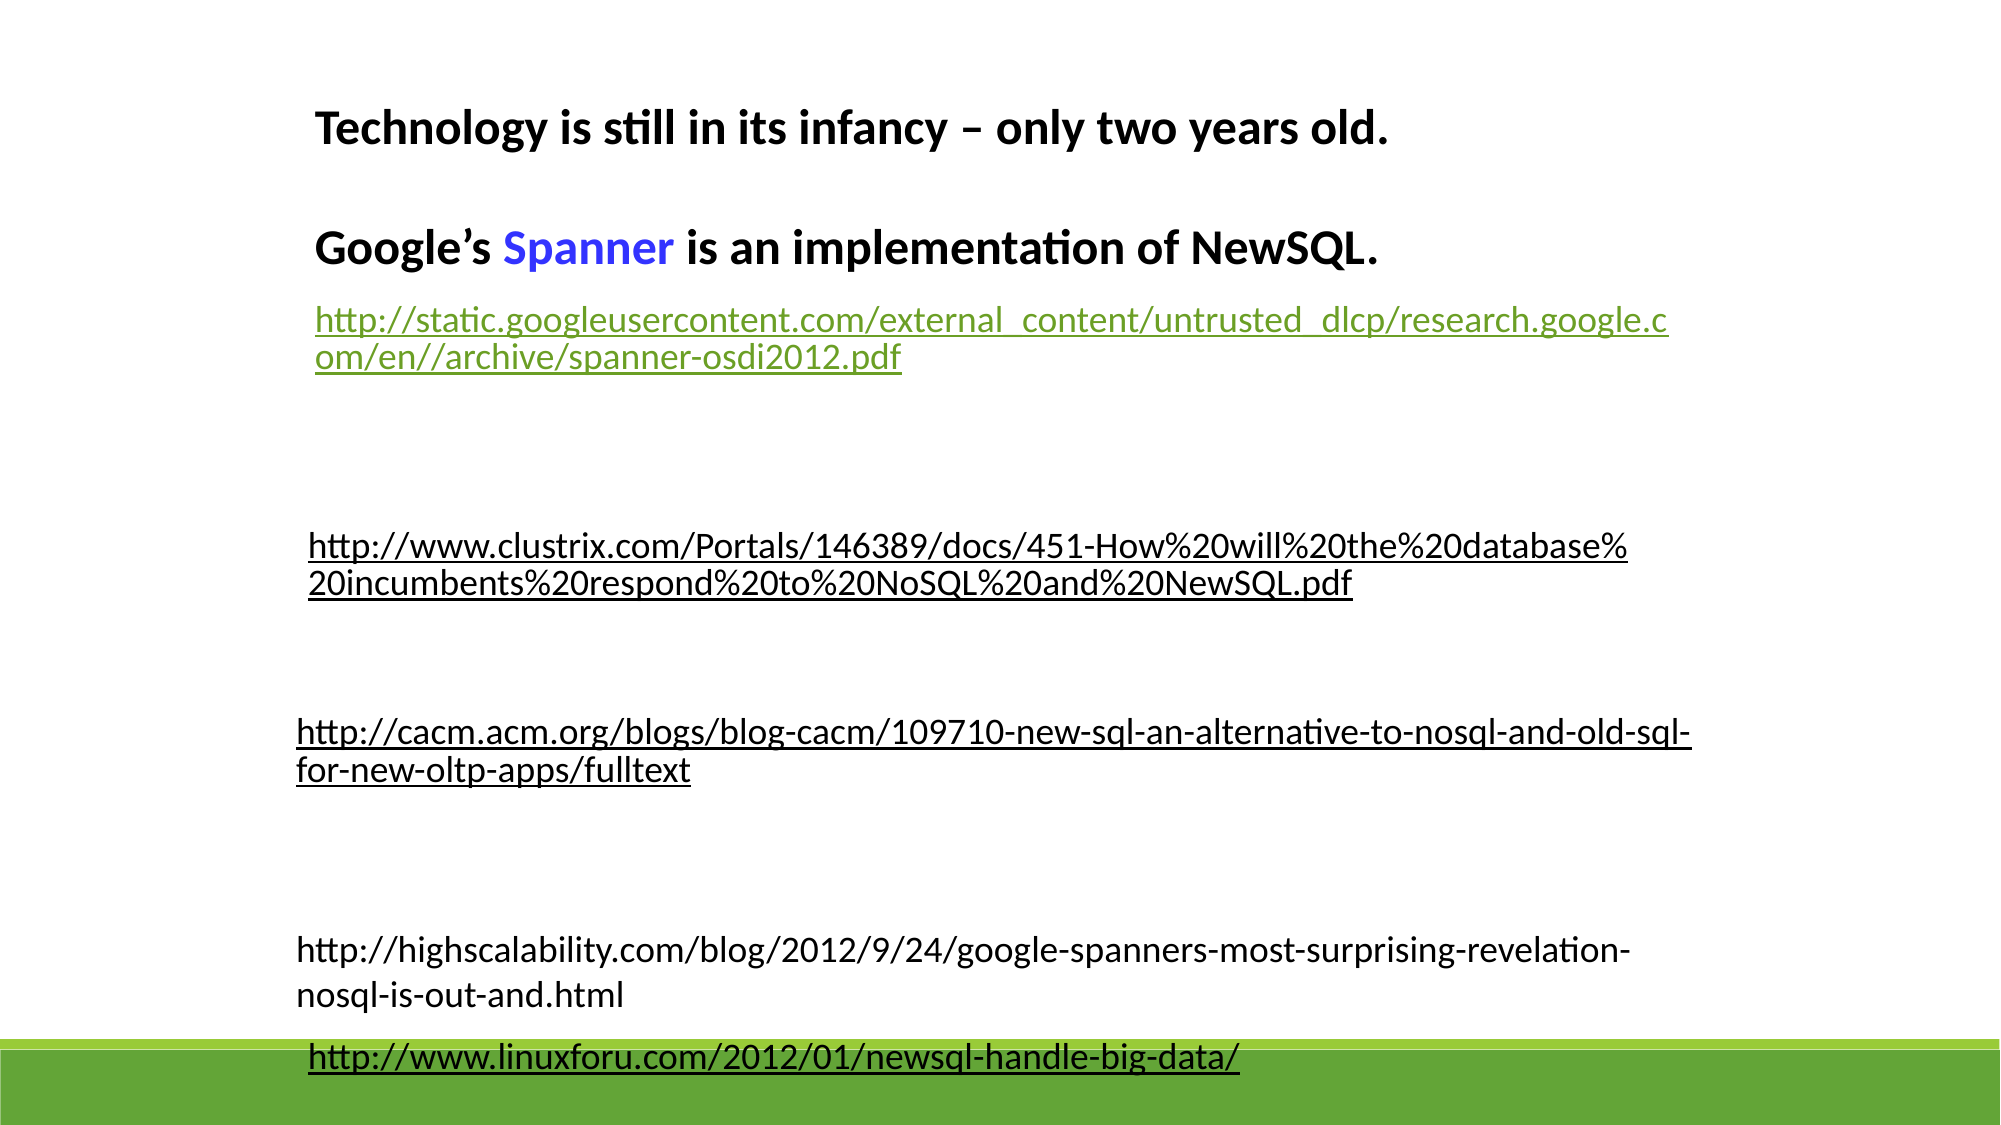

Technology is still in its infancy – only two years old.

Google’s Spanner is an implementation of NewSQL.

http://static.googleusercontent.com/external_content/untrusted_dlcp/research.google.com/en//archive/spanner-osdi2012.pdf
http://www.clustrix.com/Portals/146389/docs/451-How%20will%20the%20database%20incumbents%20respond%20to%20NoSQL%20and%20NewSQL.pdf
http://cacm.acm.org/blogs/blog-cacm/109710-new-sql-an-alternative-to-nosql-and-old-sql-for-new-oltp-apps/fulltext

http://highscalability.com/blog/2012/9/24/google-spanners-most-surprising-revelation-nosql-is-out-and.html
http://www.linuxforu.com/2012/01/newsql-handle-big-data/